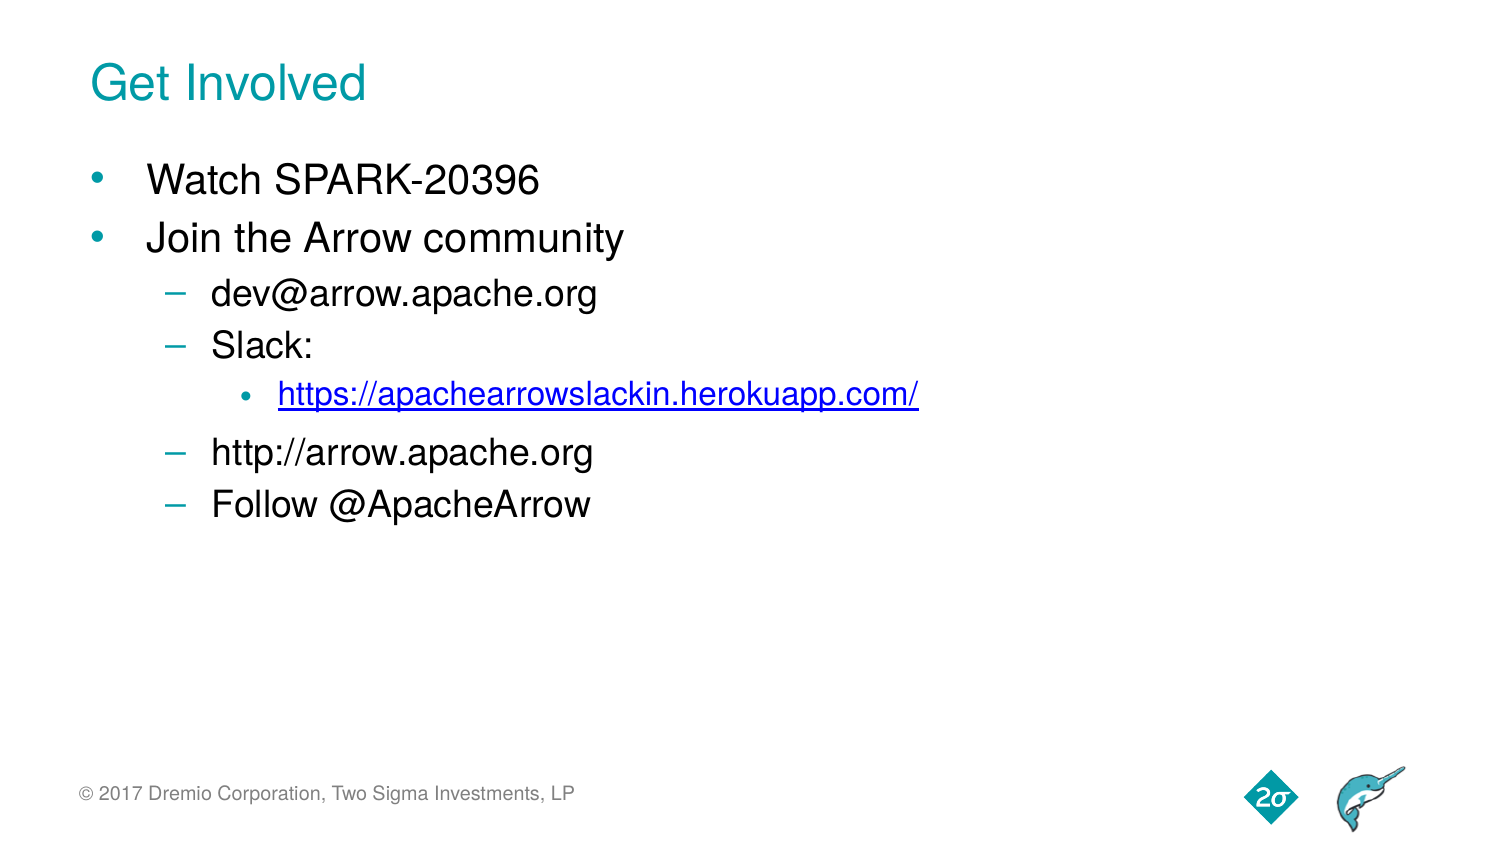

# Get Involved
Watch SPARK-20396
Join the Arrow community
dev@arrow.apache.org
Slack:
https://apachearrowslackin.herokuapp.com/
http://arrow.apache.org
Follow @ApacheArrow